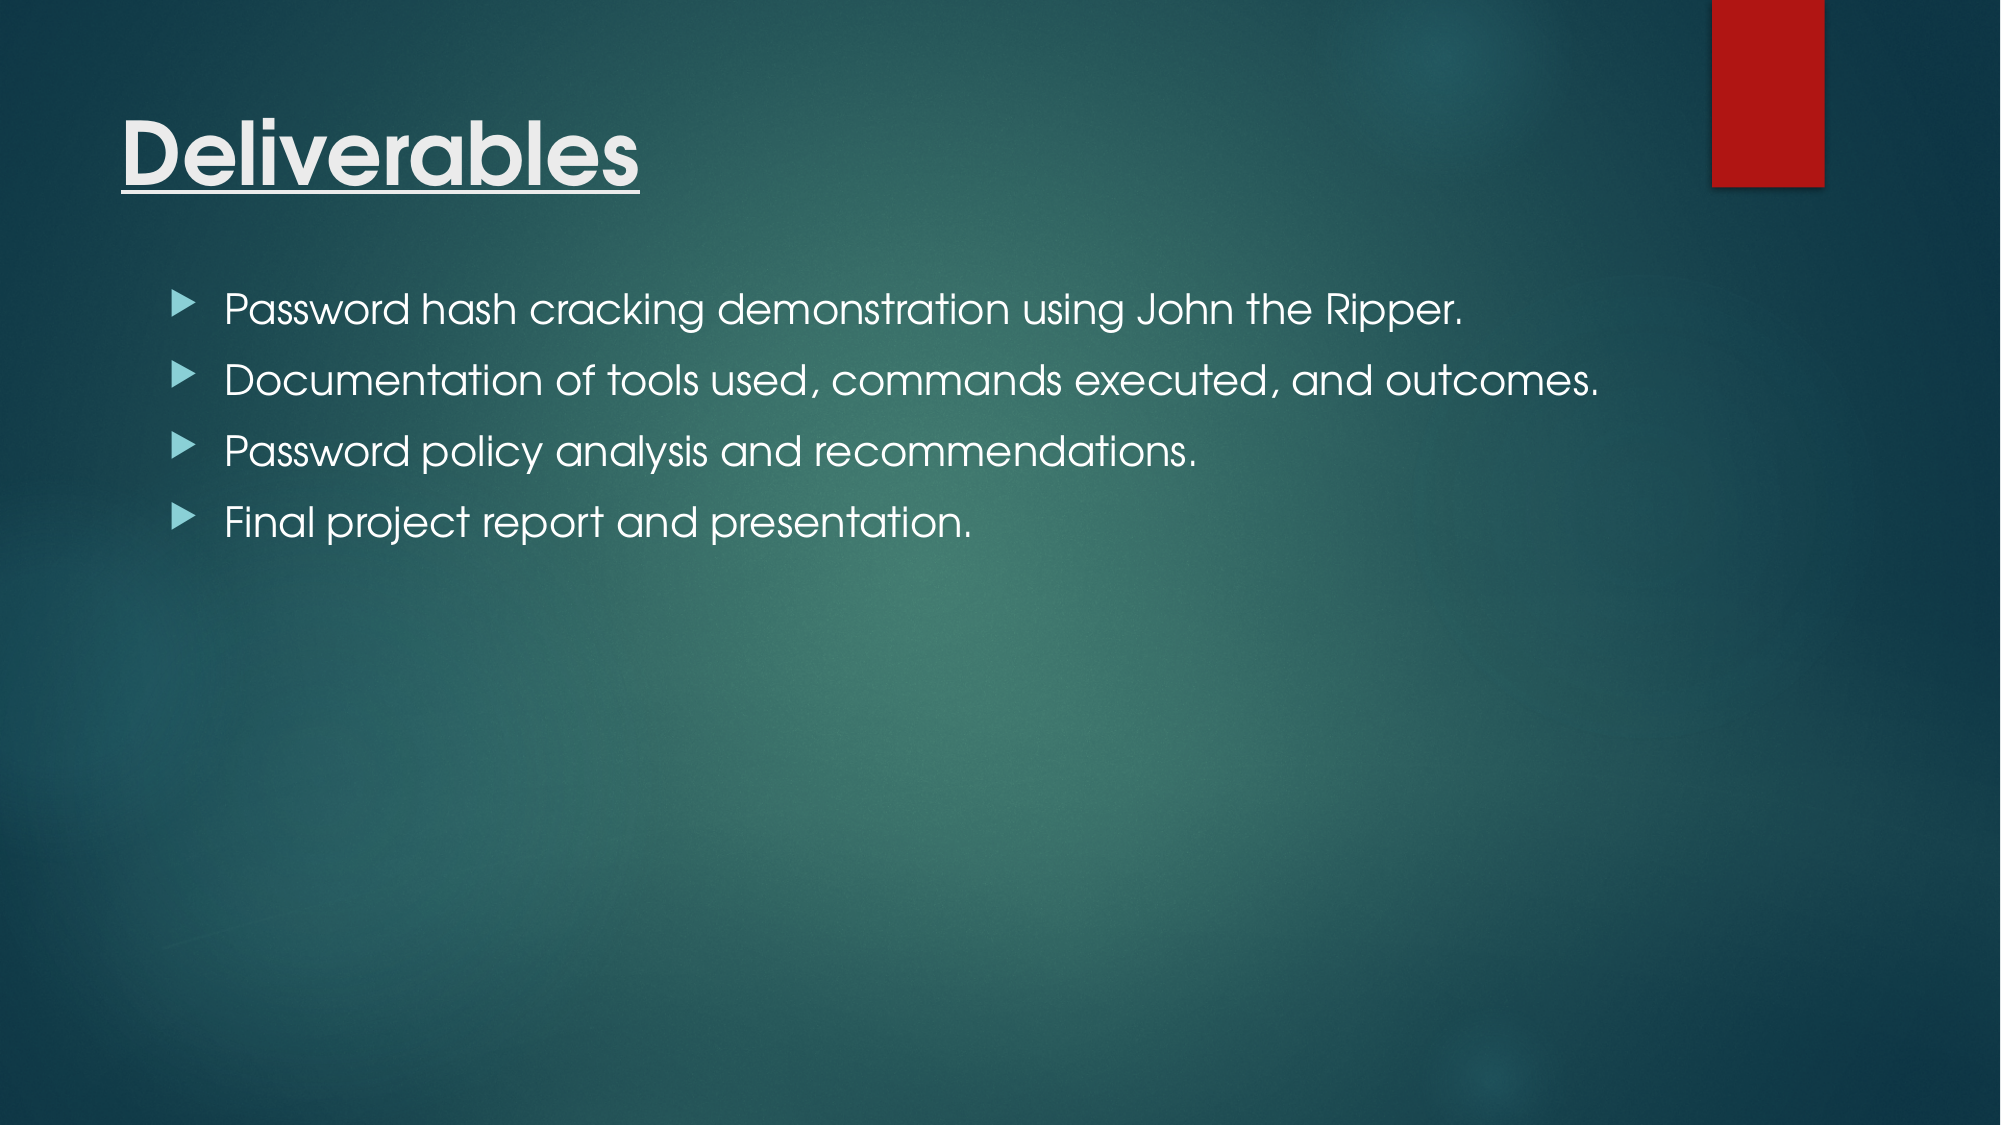

# Deliverables
Password hash cracking demonstration using John the Ripper.
Documentation of tools used, commands executed, and outcomes.
Password policy analysis and recommendations.
Final project report and presentation.